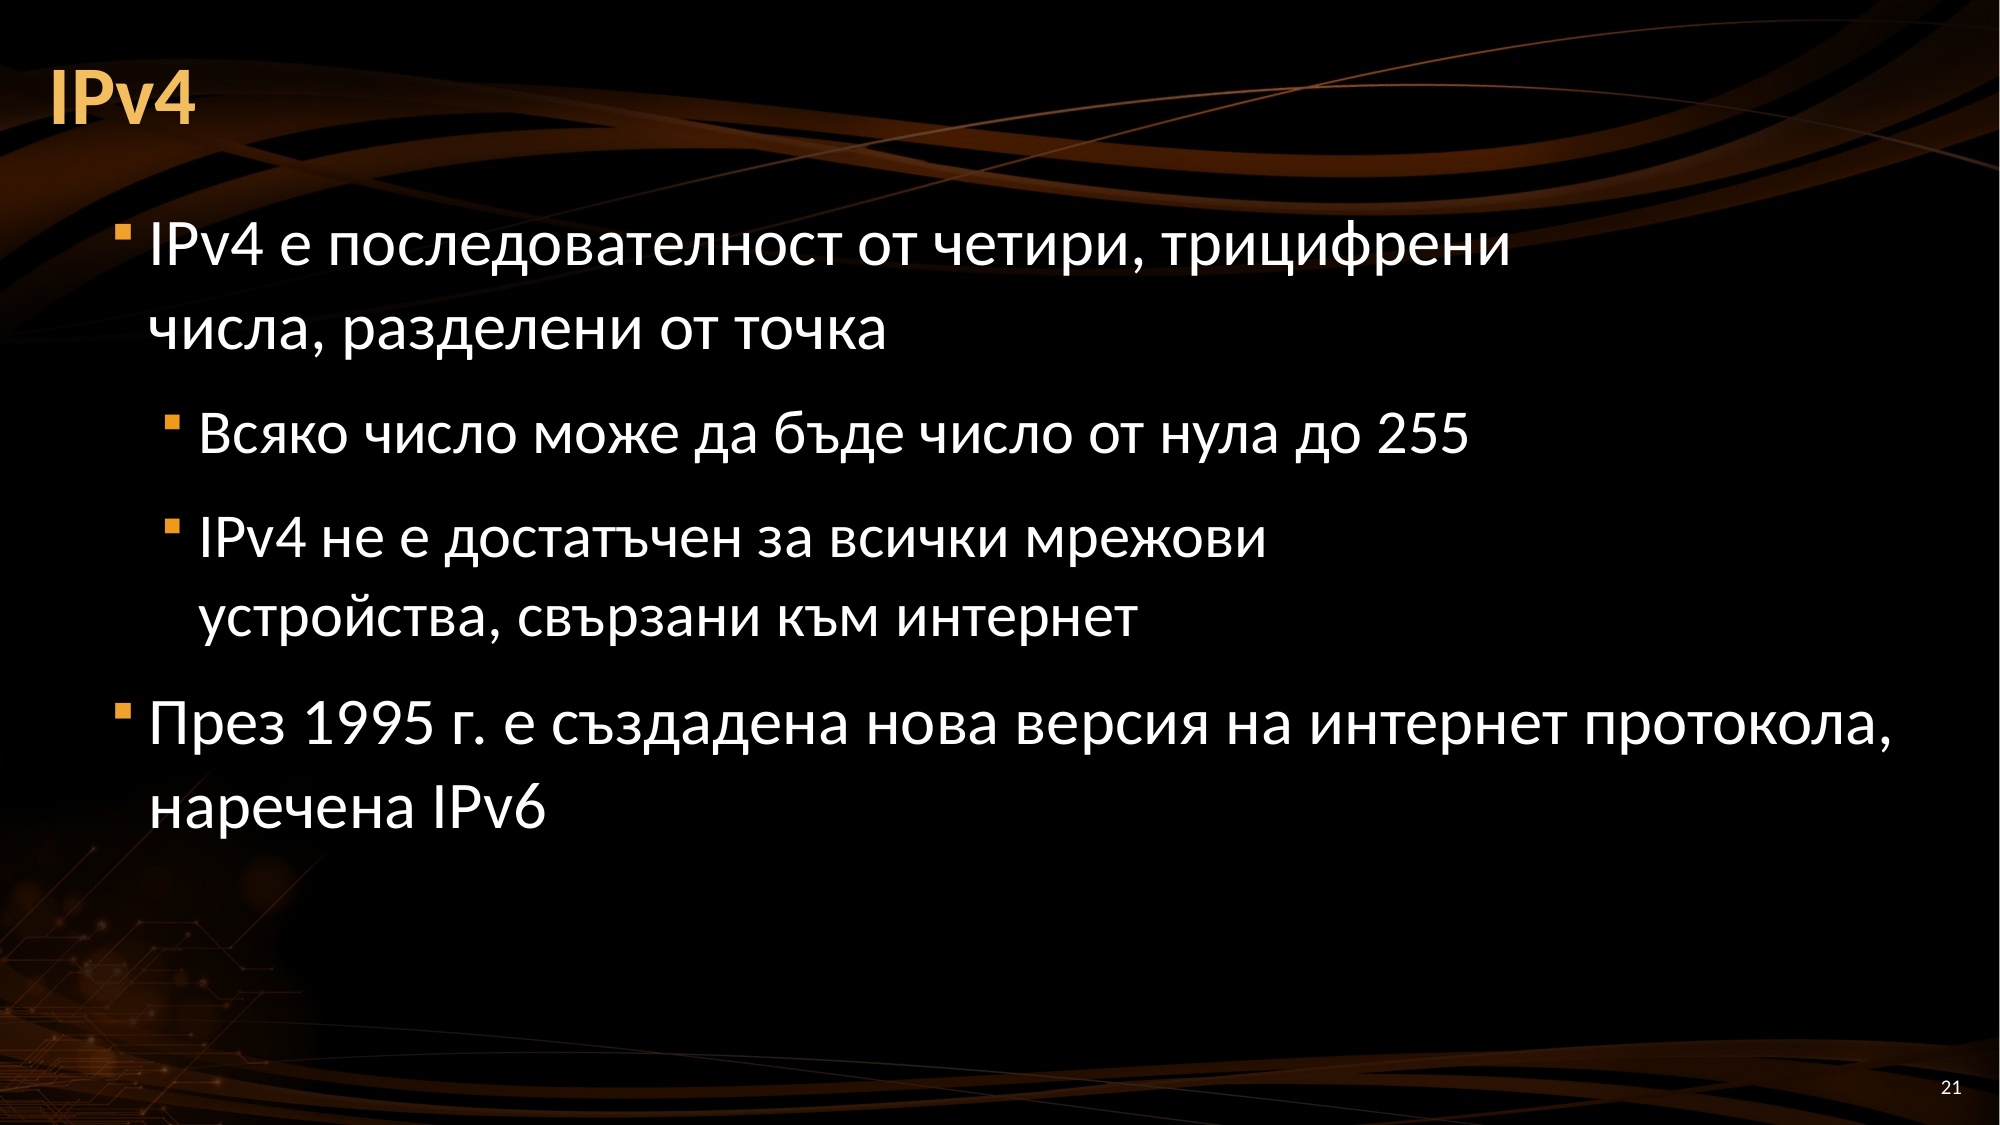

# IPv4
IPv4 е последователност от четири, трицифрени
числа, разделени от точка
Всяко число може да бъде число от нула до 255
IPv4 не е достатъчен за всички мрежови
устройства, свързани към интернет
През 1995 г. е създадена нова версия на интернет протокола, наречена IPv6
21